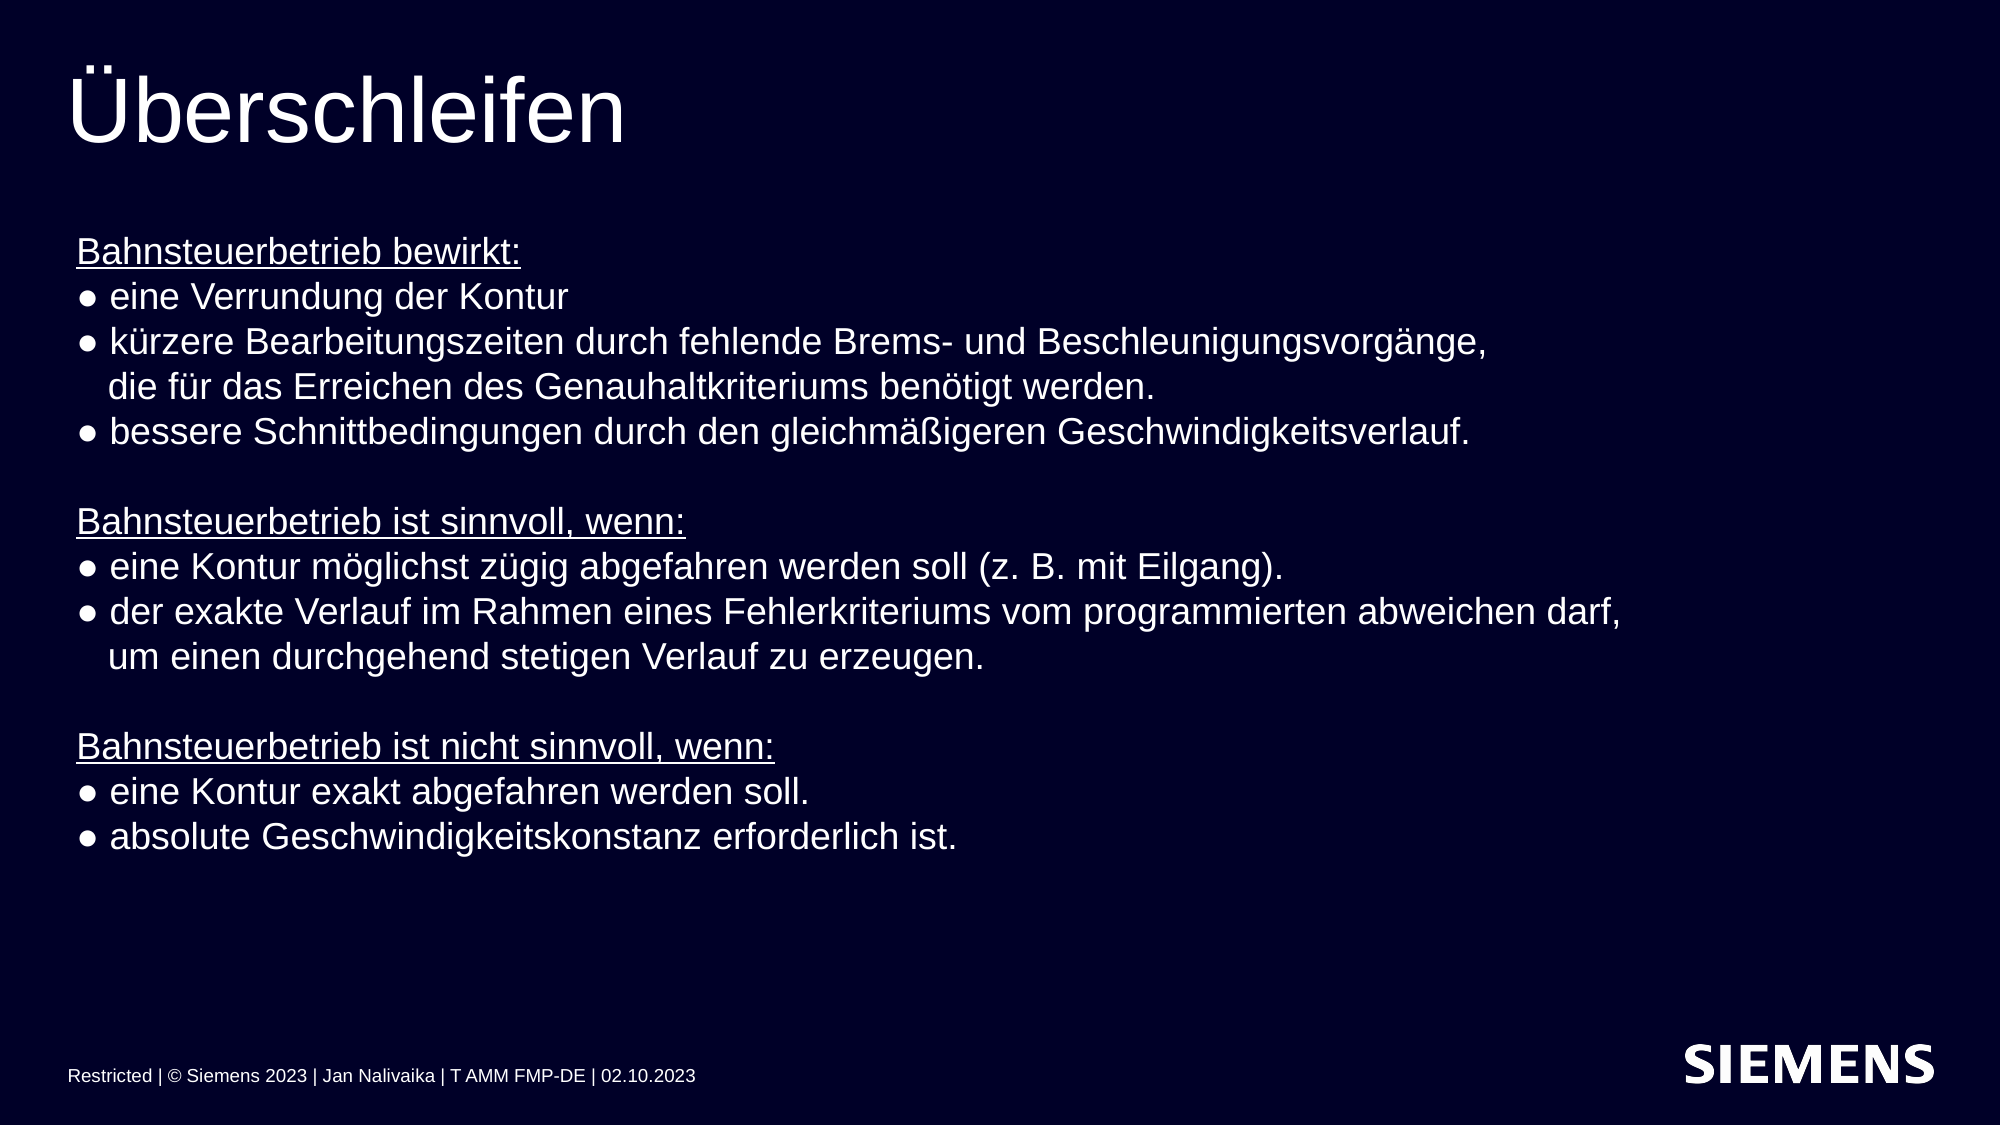

# Überschleifen
Bahnsteuerbetrieb bewirkt:
● eine Verrundung der Kontur
● kürzere Bearbeitungszeiten durch fehlende Brems- und Beschleunigungsvorgänge,
   die für das Erreichen des Genauhaltkriteriums benötigt werden.
● bessere Schnittbedingungen durch den gleichmäßigeren Geschwindigkeitsverlauf.

Bahnsteuerbetrieb ist sinnvoll, wenn:
● eine Kontur möglichst zügig abgefahren werden soll (z. B. mit Eilgang).
● der exakte Verlauf im Rahmen eines Fehlerkriteriums vom programmierten abweichen darf,
   um einen durchgehend stetigen Verlauf zu erzeugen.
Bahnsteuerbetrieb ist nicht sinnvoll, wenn:
● eine Kontur exakt abgefahren werden soll.
● absolute Geschwindigkeitskonstanz erforderlich ist.

Restricted | © Siemens 2023 | Jan Nalivaika | T AMM FMP-DE | 02.10.2023